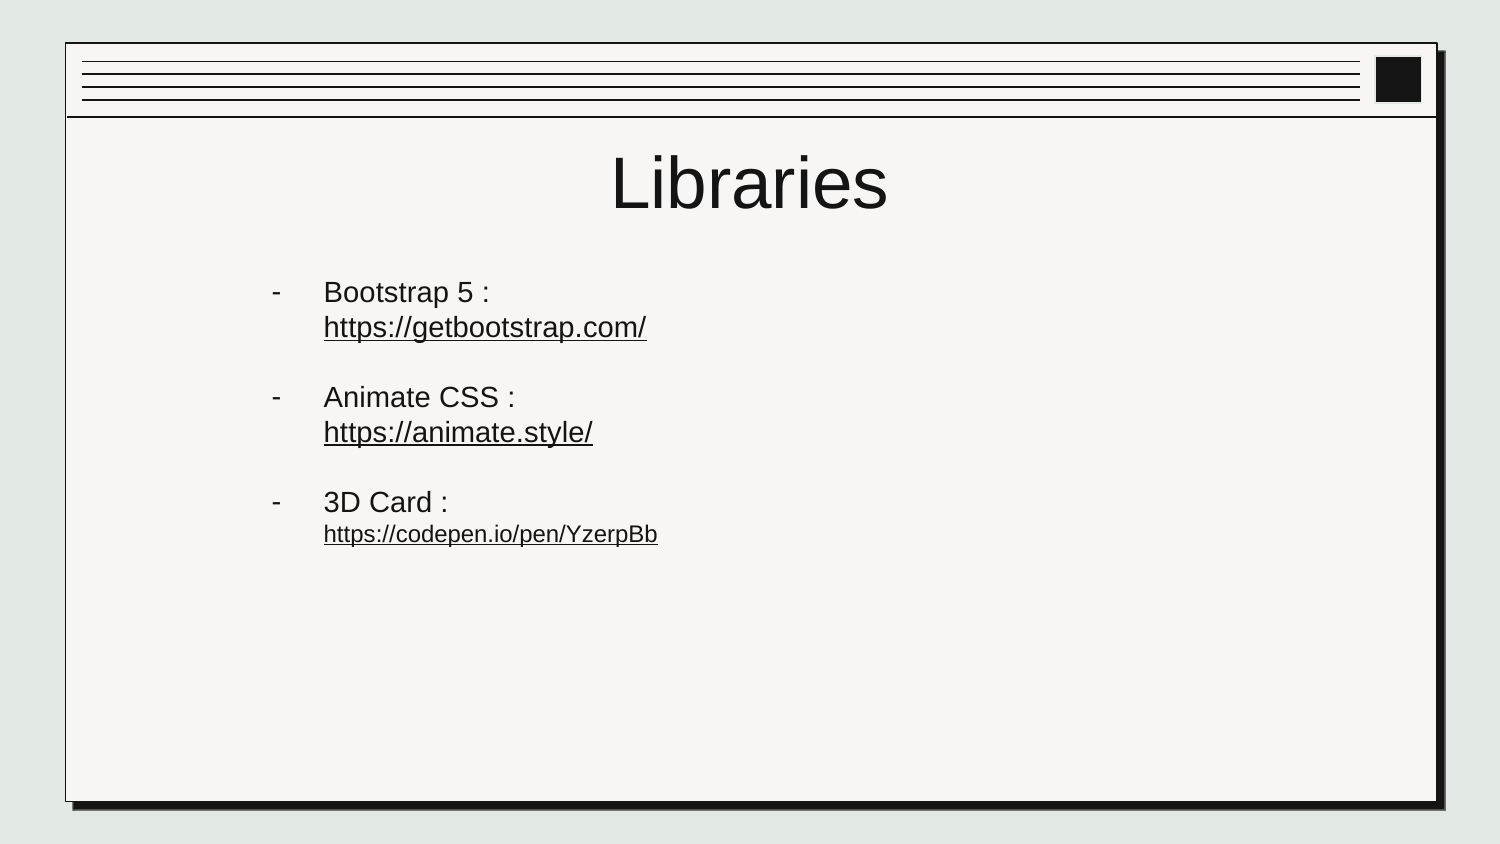

# Libraries
Bootstrap 5 :
https://getbootstrap.com/

Animate CSS :
https://animate.style/

3D Card :
https://codepen.io/pen/YzerpBb